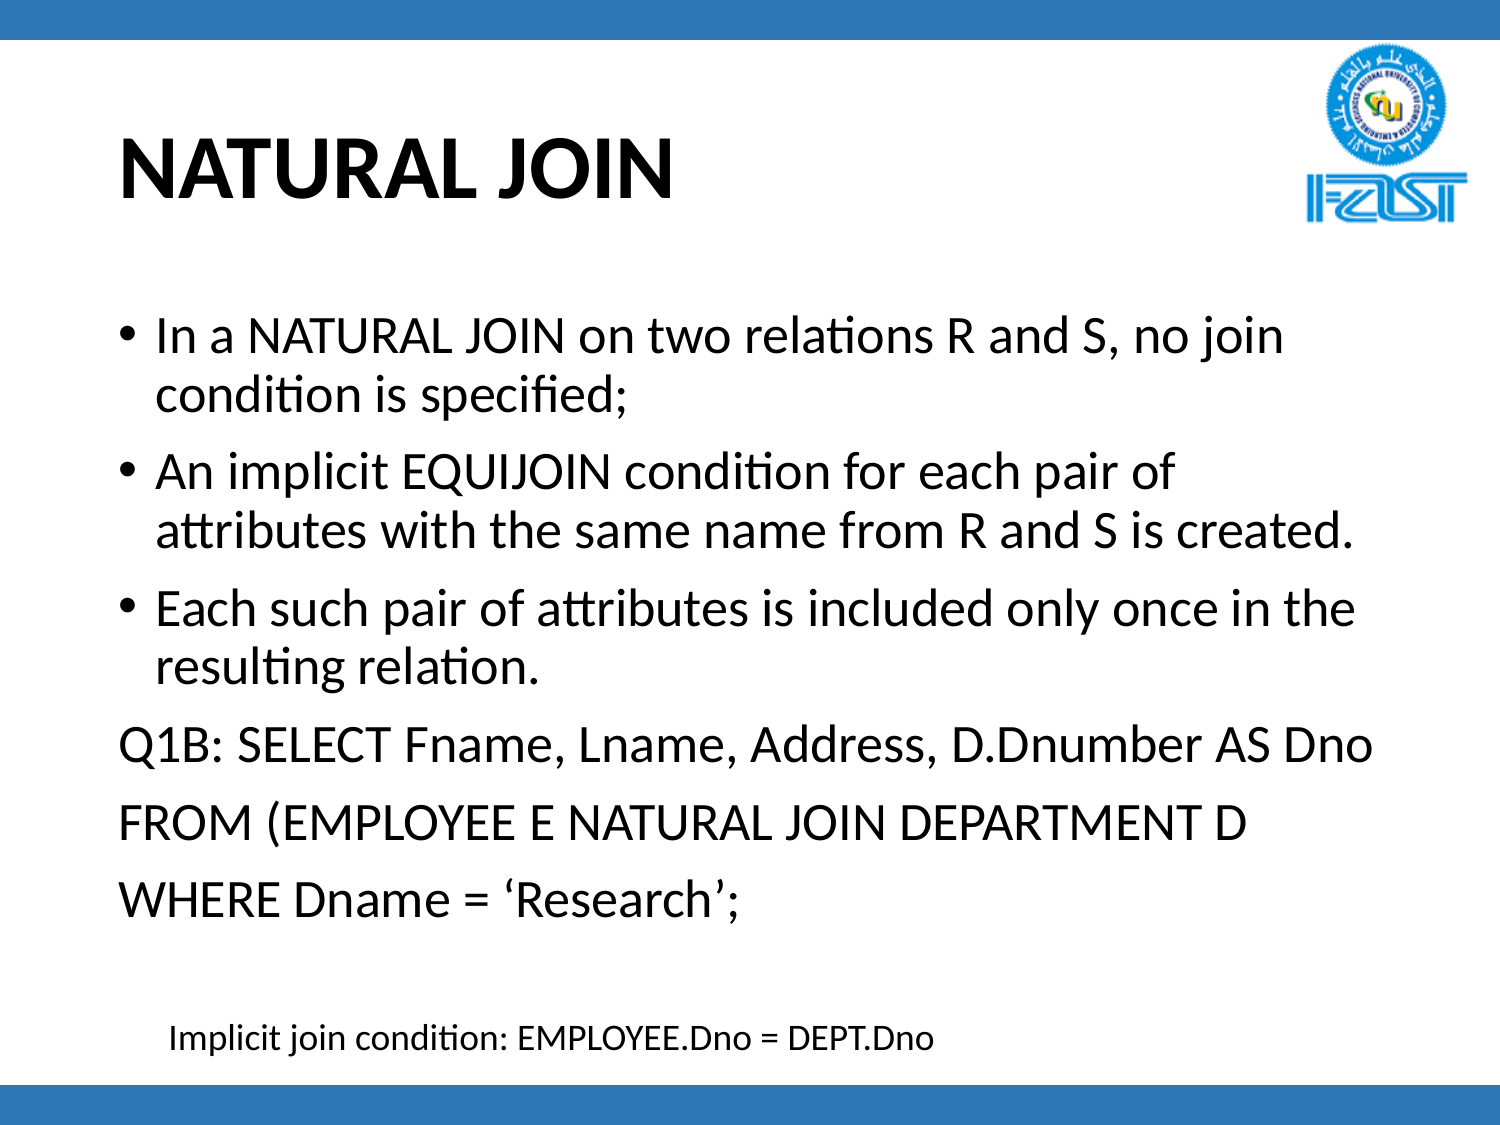

# NATURAL JOIN
In a NATURAL JOIN on two relations R and S, no join condition is specified;
An implicit EQUIJOIN condition for each pair of attributes with the same name from R and S is created.
Each such pair of attributes is included only once in the resulting relation.
Q1B: SELECT Fname, Lname, Address, D.Dnumber AS Dno
FROM (EMPLOYEE E NATURAL JOIN DEPARTMENT D
WHERE Dname = ‘Research’;
Implicit join condition: EMPLOYEE.Dno = DEPT.Dno